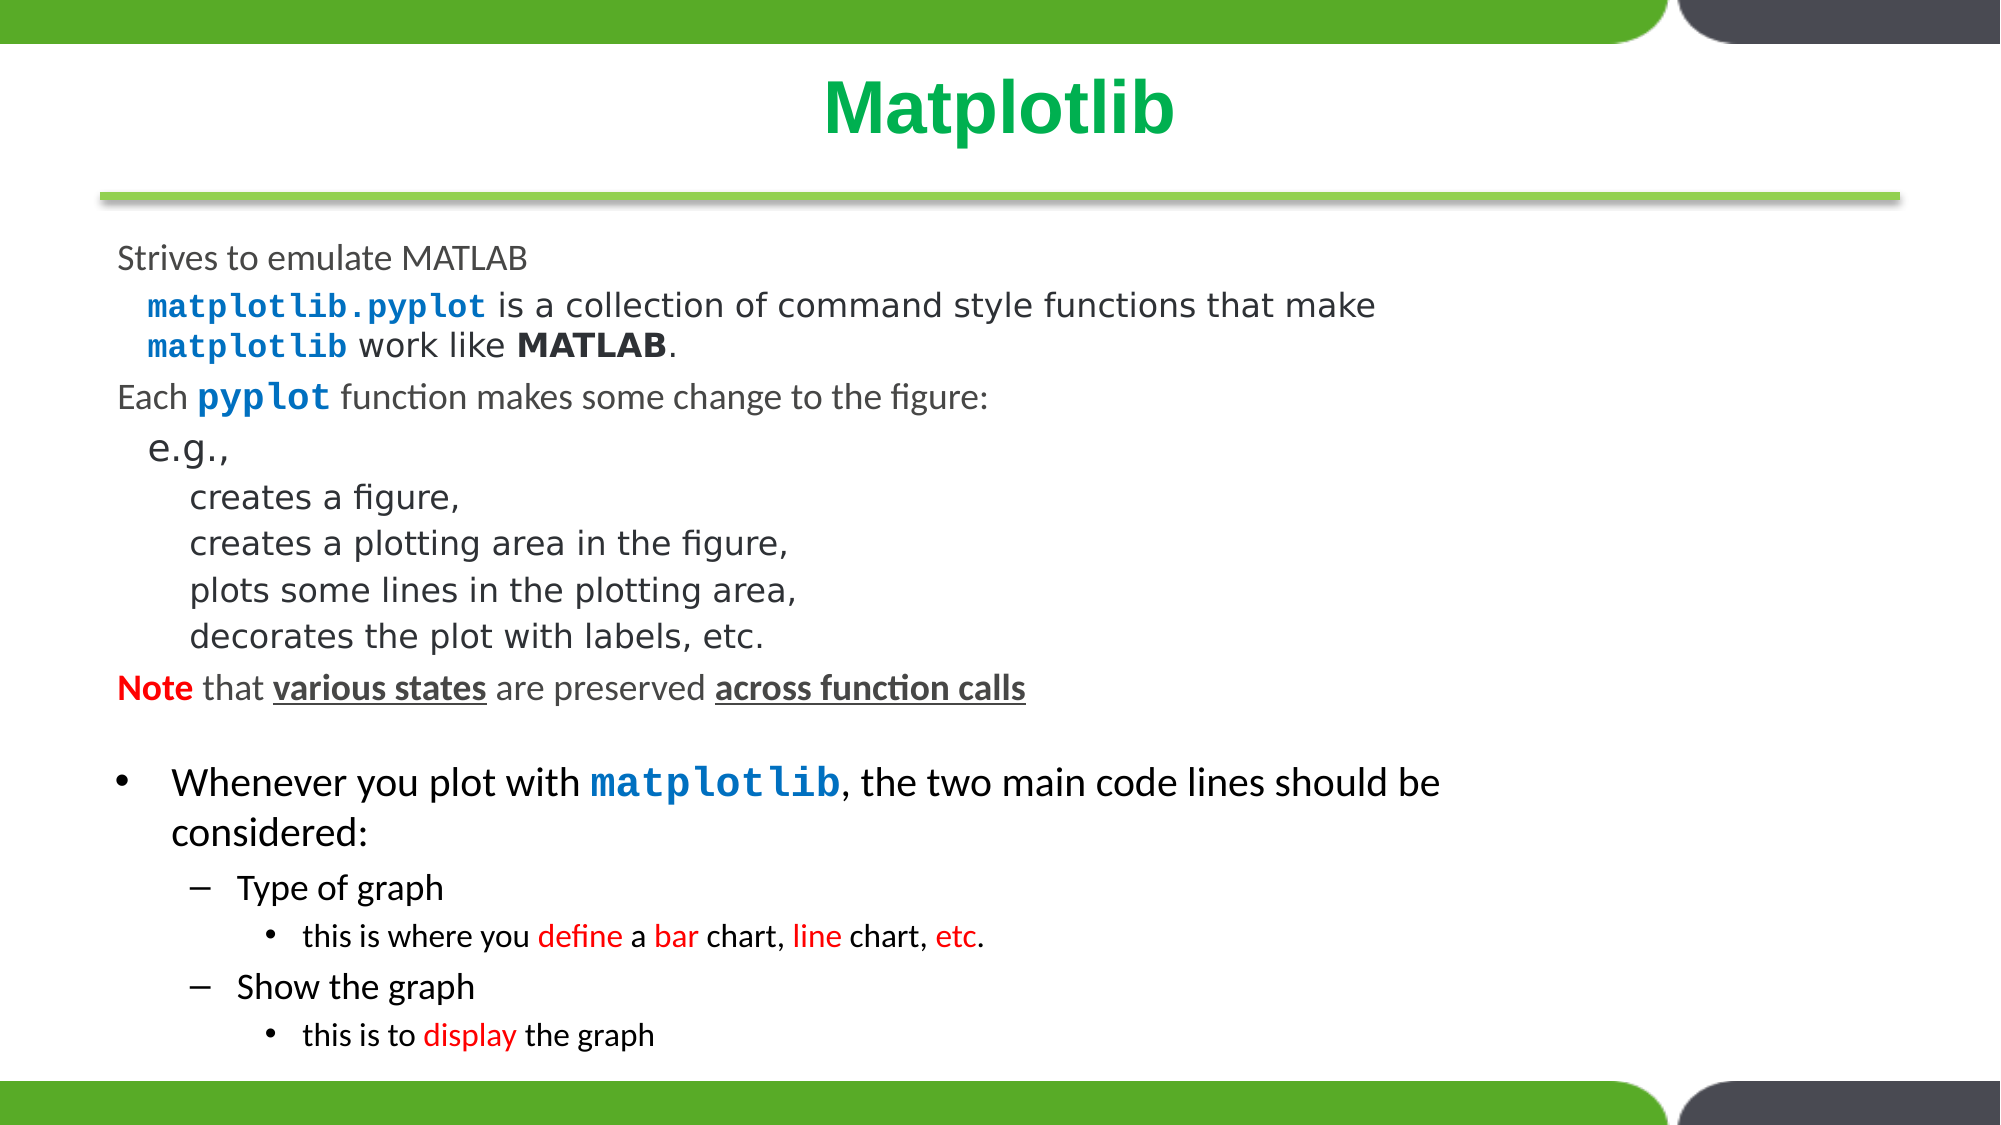

# Matplotlib
Strives to emulate MATLAB
matplotlib.pyplot is a collection of command style functions that make matplotlib work like MATLAB.
Each pyplot function makes some change to the figure:
e.g.,
creates a figure,
creates a plotting area in the figure,
plots some lines in the plotting area,
decorates the plot with labels, etc.
Note that various states are preserved across function calls

Whenever you plot with matplotlib, the two main code lines should be considered:
Type of graph
this is where you define a bar chart, line chart, etc.
Show the graph
this is to display the graph